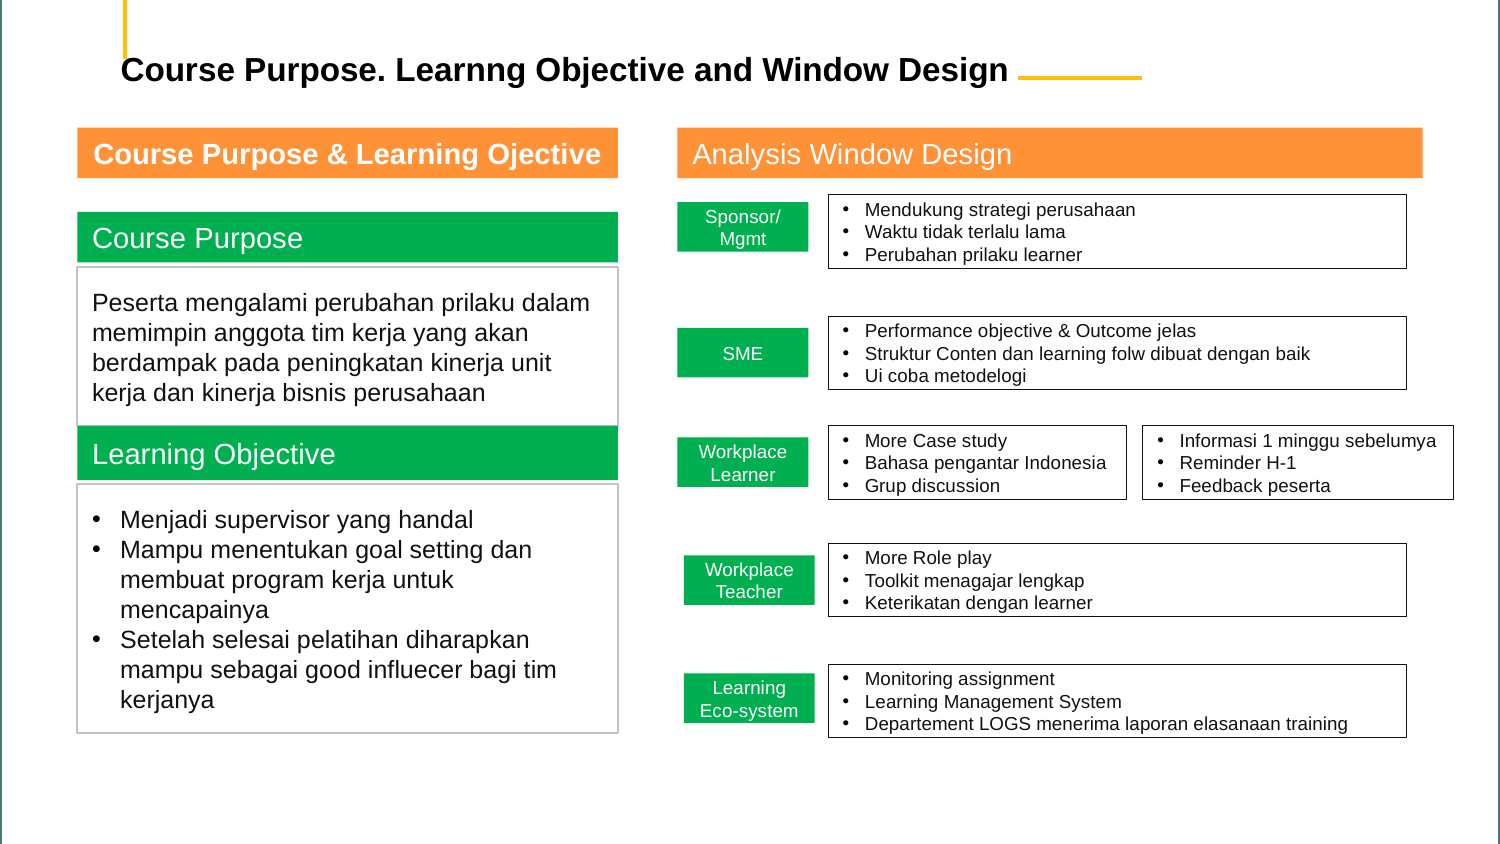

Course Purpose. Learnng Objective and Window Design
Course Purpose & Learning Ojective
Analysis Window Design
Mendukung strategi perusahaan
Waktu tidak terlalu lama
Perubahan prilaku learner
Sponsor/
Mgmt
Course Purpose
Peserta mengalami perubahan prilaku dalam memimpin anggota tim kerja yang akan berdampak pada peningkatan kinerja unit kerja dan kinerja bisnis perusahaan
Performance objective & Outcome jelas
Struktur Conten dan learning folw dibuat dengan baik
Ui coba metodelogi
SME
More Case study
Bahasa pengantar Indonesia
Grup discussion
Informasi 1 minggu sebelumya
Reminder H-1
Feedback peserta
Learning Objective
Workplace
Learner
Menjadi supervisor yang handal
Mampu menentukan goal setting dan membuat program kerja untuk mencapainya
Setelah selesai pelatihan diharapkan mampu sebagai good influecer bagi tim kerjanya

More Role play
Toolkit menagajar lengkap
Keterikatan dengan learner

Workplace
Teacher

Monitoring assignment
Learning Management System
Departement LOGS menerima laporan elasanaan training

Learning Eco-system
11